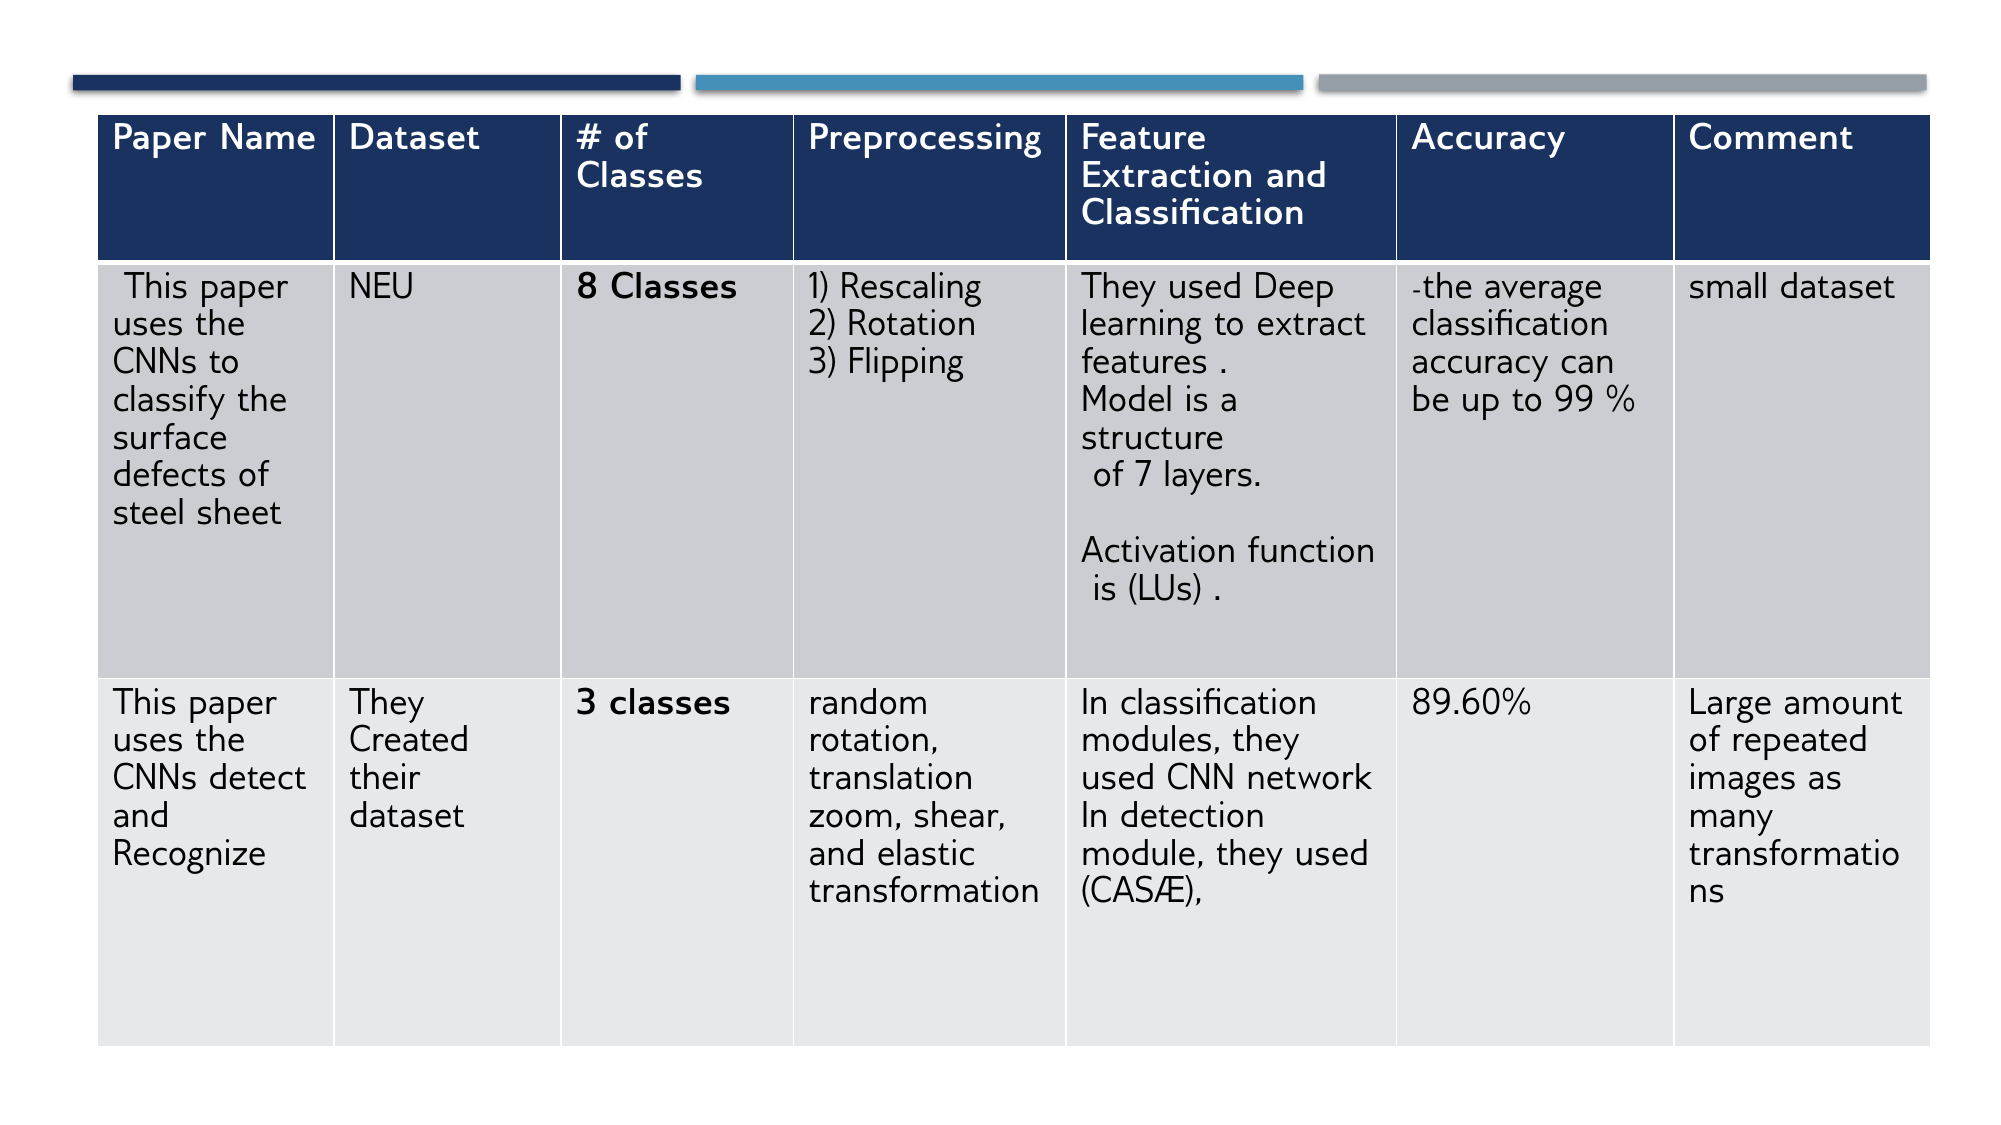

| Paper Name | Dataset | # of Classes | Preprocessing | Feature Extraction and Classification | Accuracy | Comment |
| --- | --- | --- | --- | --- | --- | --- |
| This paper uses the CNNs to classify the surface defects of steel sheet | NEU | 8 Classes | 1) Rescaling 2) Rotation 3) Flipping | They used Deep learning to extract features . Model is a structure of 7 layers. Activation function is (LUs) . | -the average classification accuracy can be up to 99 % | small dataset |
| This paper uses the CNNs detect and Recognize | They Created their dataset | 3 classes | random rotation, translation zoom, shear, and elastic transformation | In classification modules, they used CNN network In detection module, they used (CASAE), | 89.60% | Large amount of repeated images as many transformations |